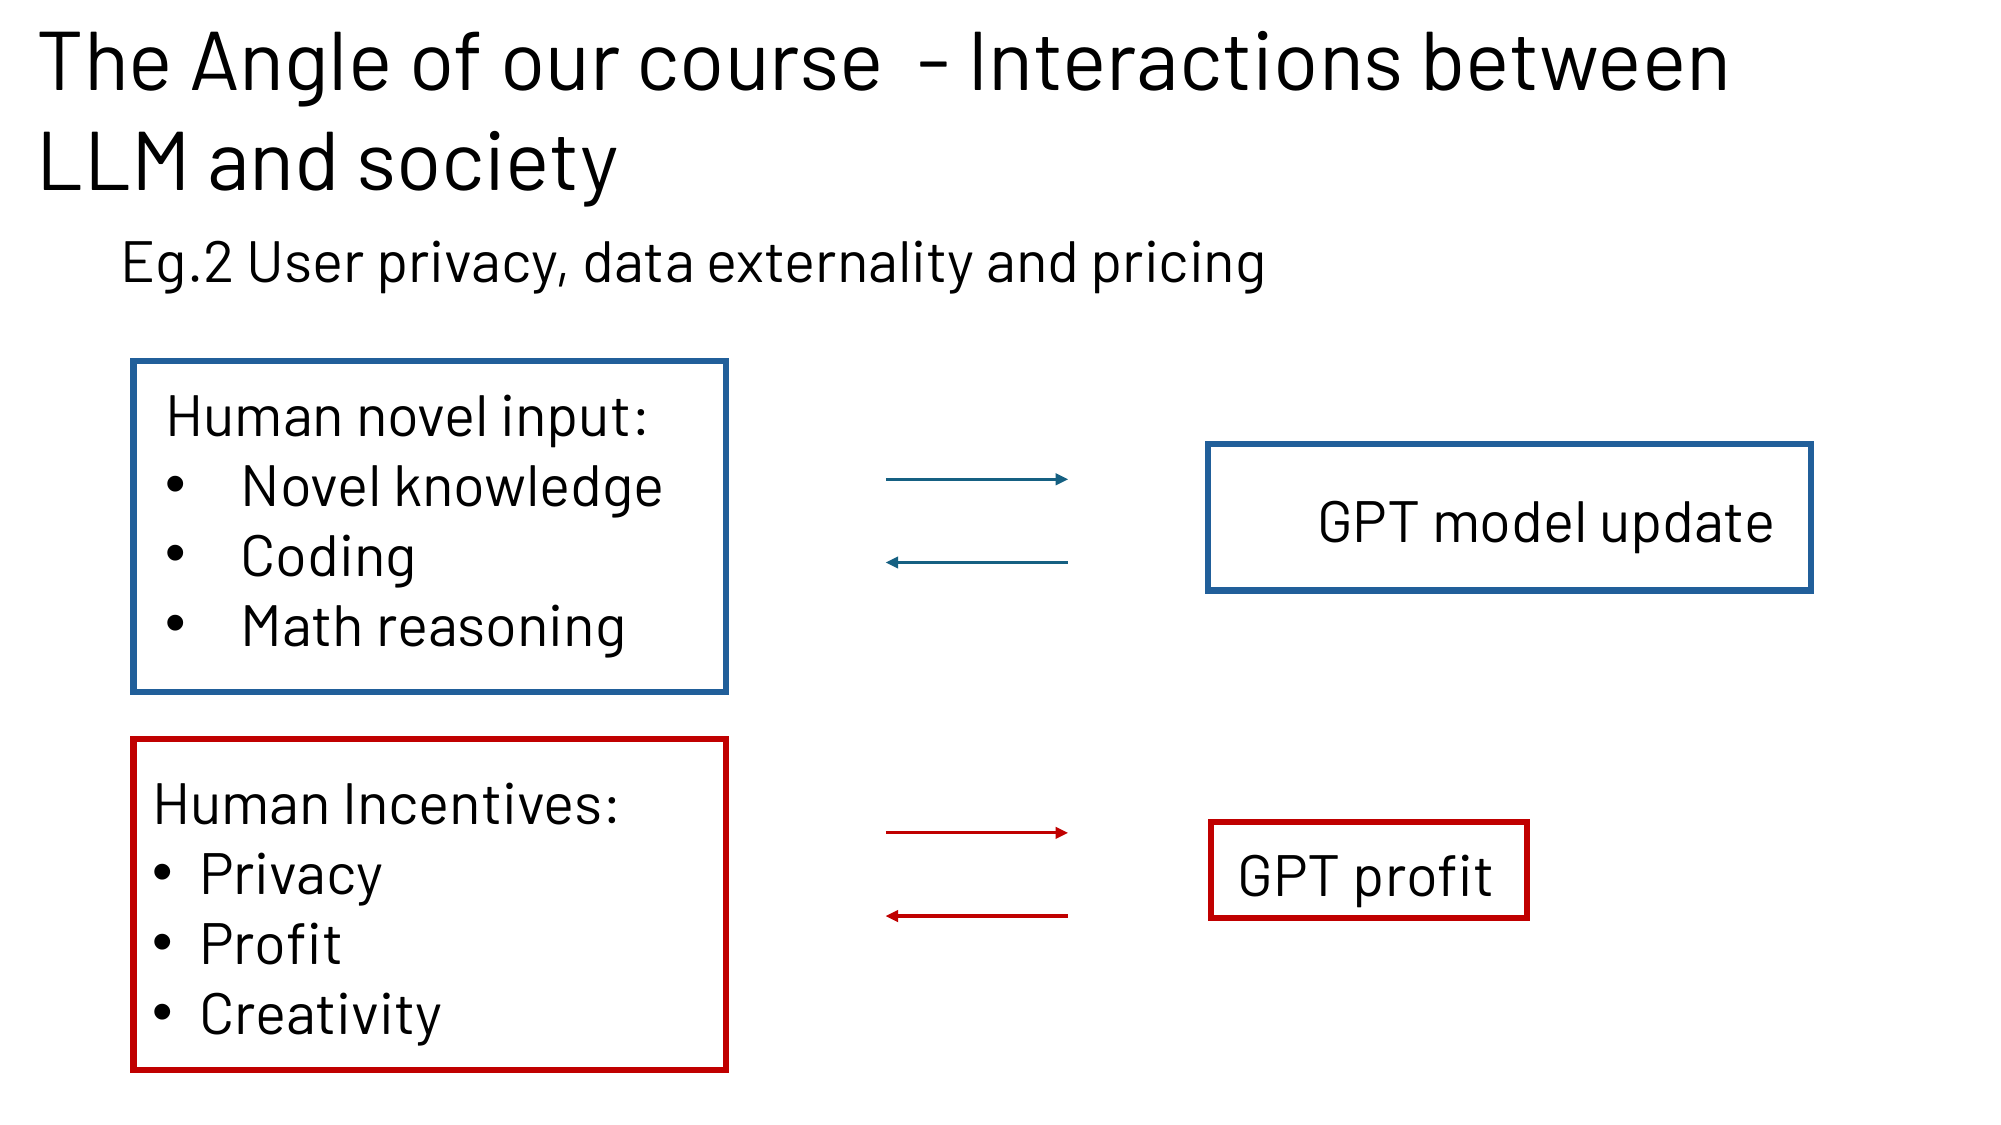

The Angle of our course  - Interactions between LLM and society
	Eg.2 User privacy, data externality and pricing

Human novel input:
Novel knowledge
Coding
Math reasoning

GPT model update

Human Incentives:
Privacy
Profit
Creativity

GPT profit